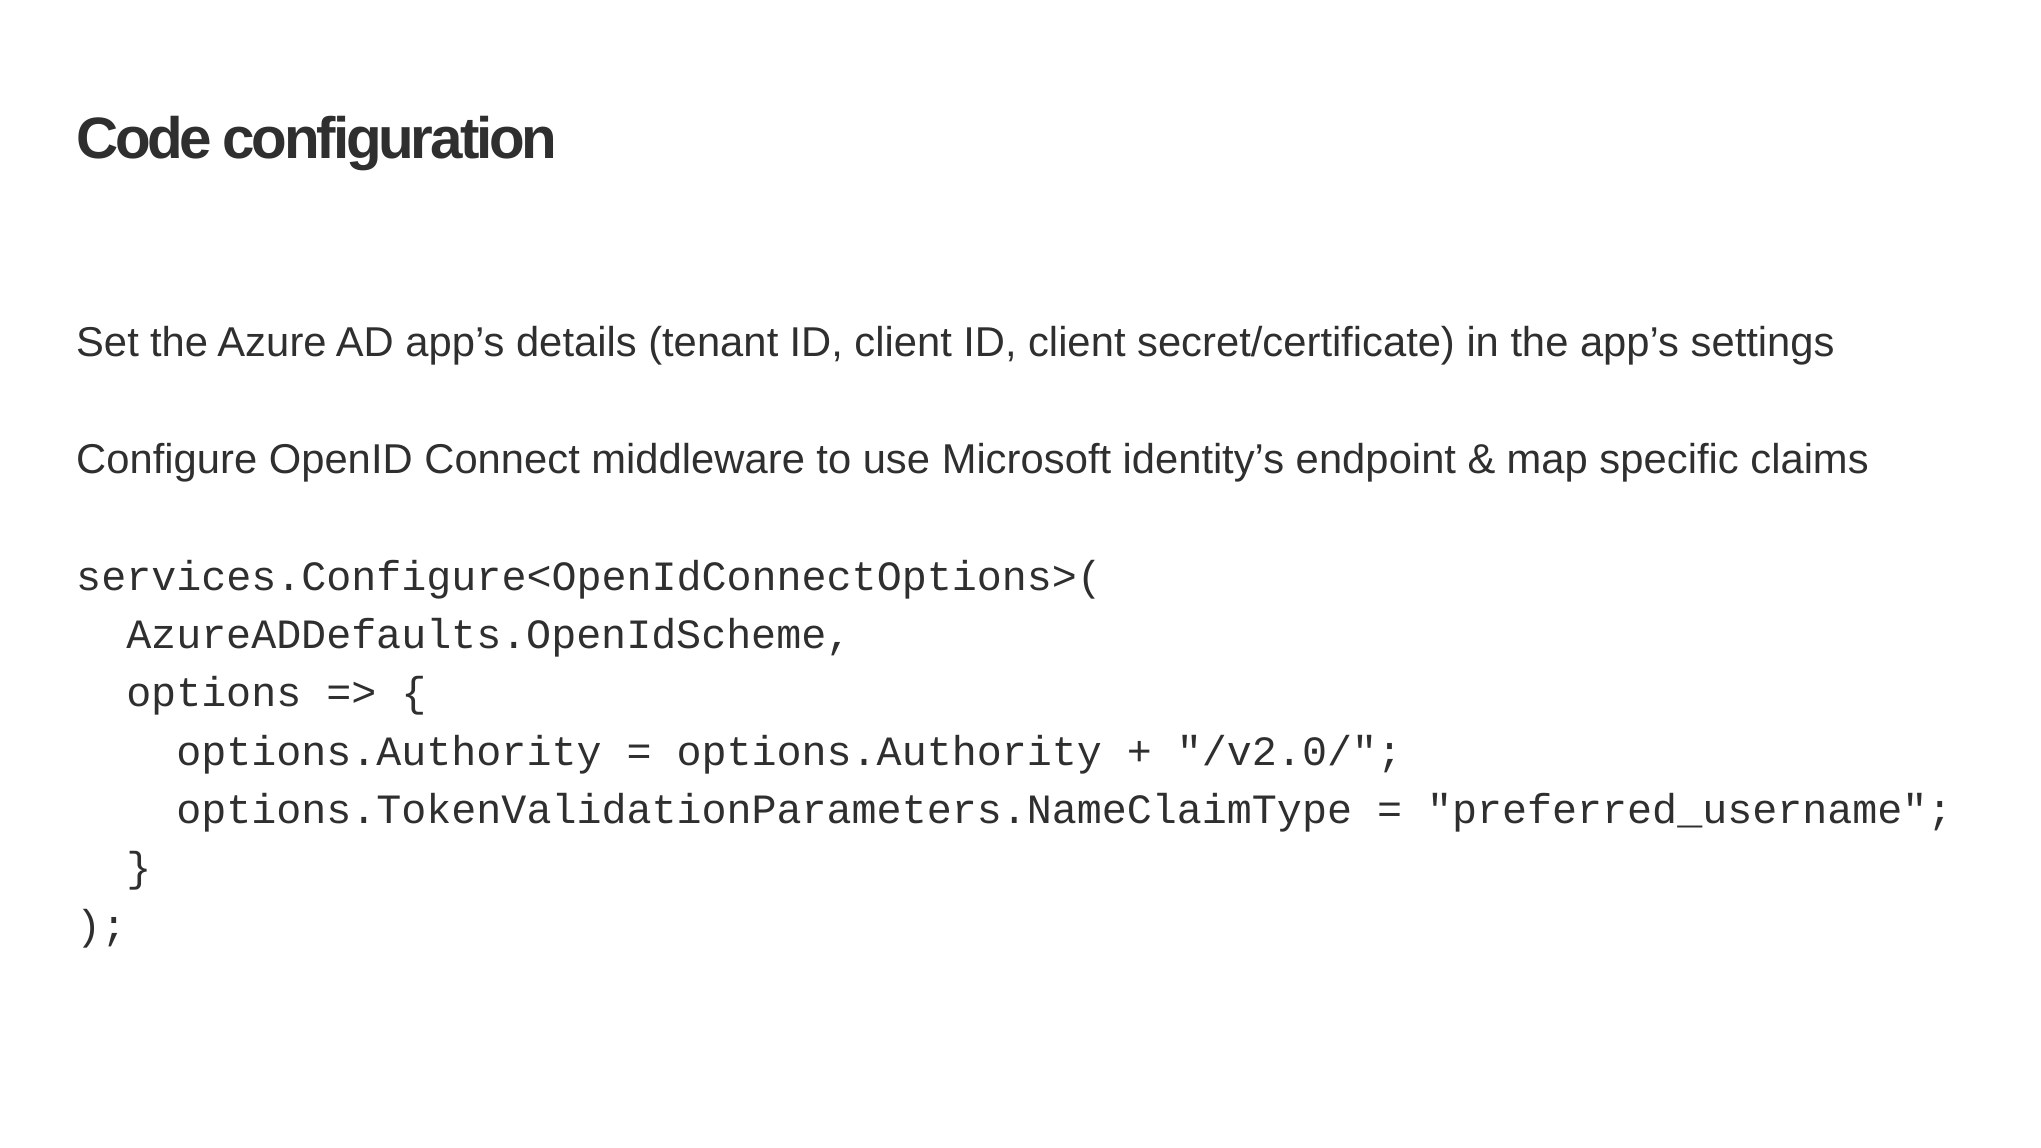

# Code configuration
Set the Azure AD app’s details (tenant ID, client ID, client secret/certificate) in the app’s settings

Configure OpenID Connect middleware to use Microsoft identity’s endpoint & map specific claims

services.Configure<OpenIdConnectOptions>(
  AzureADDefaults.OpenIdScheme,
  options => {
    options.Authority = options.Authority + "/v2.0/";
    options.TokenValidationParameters.NameClaimType = "preferred_username";
  }
);